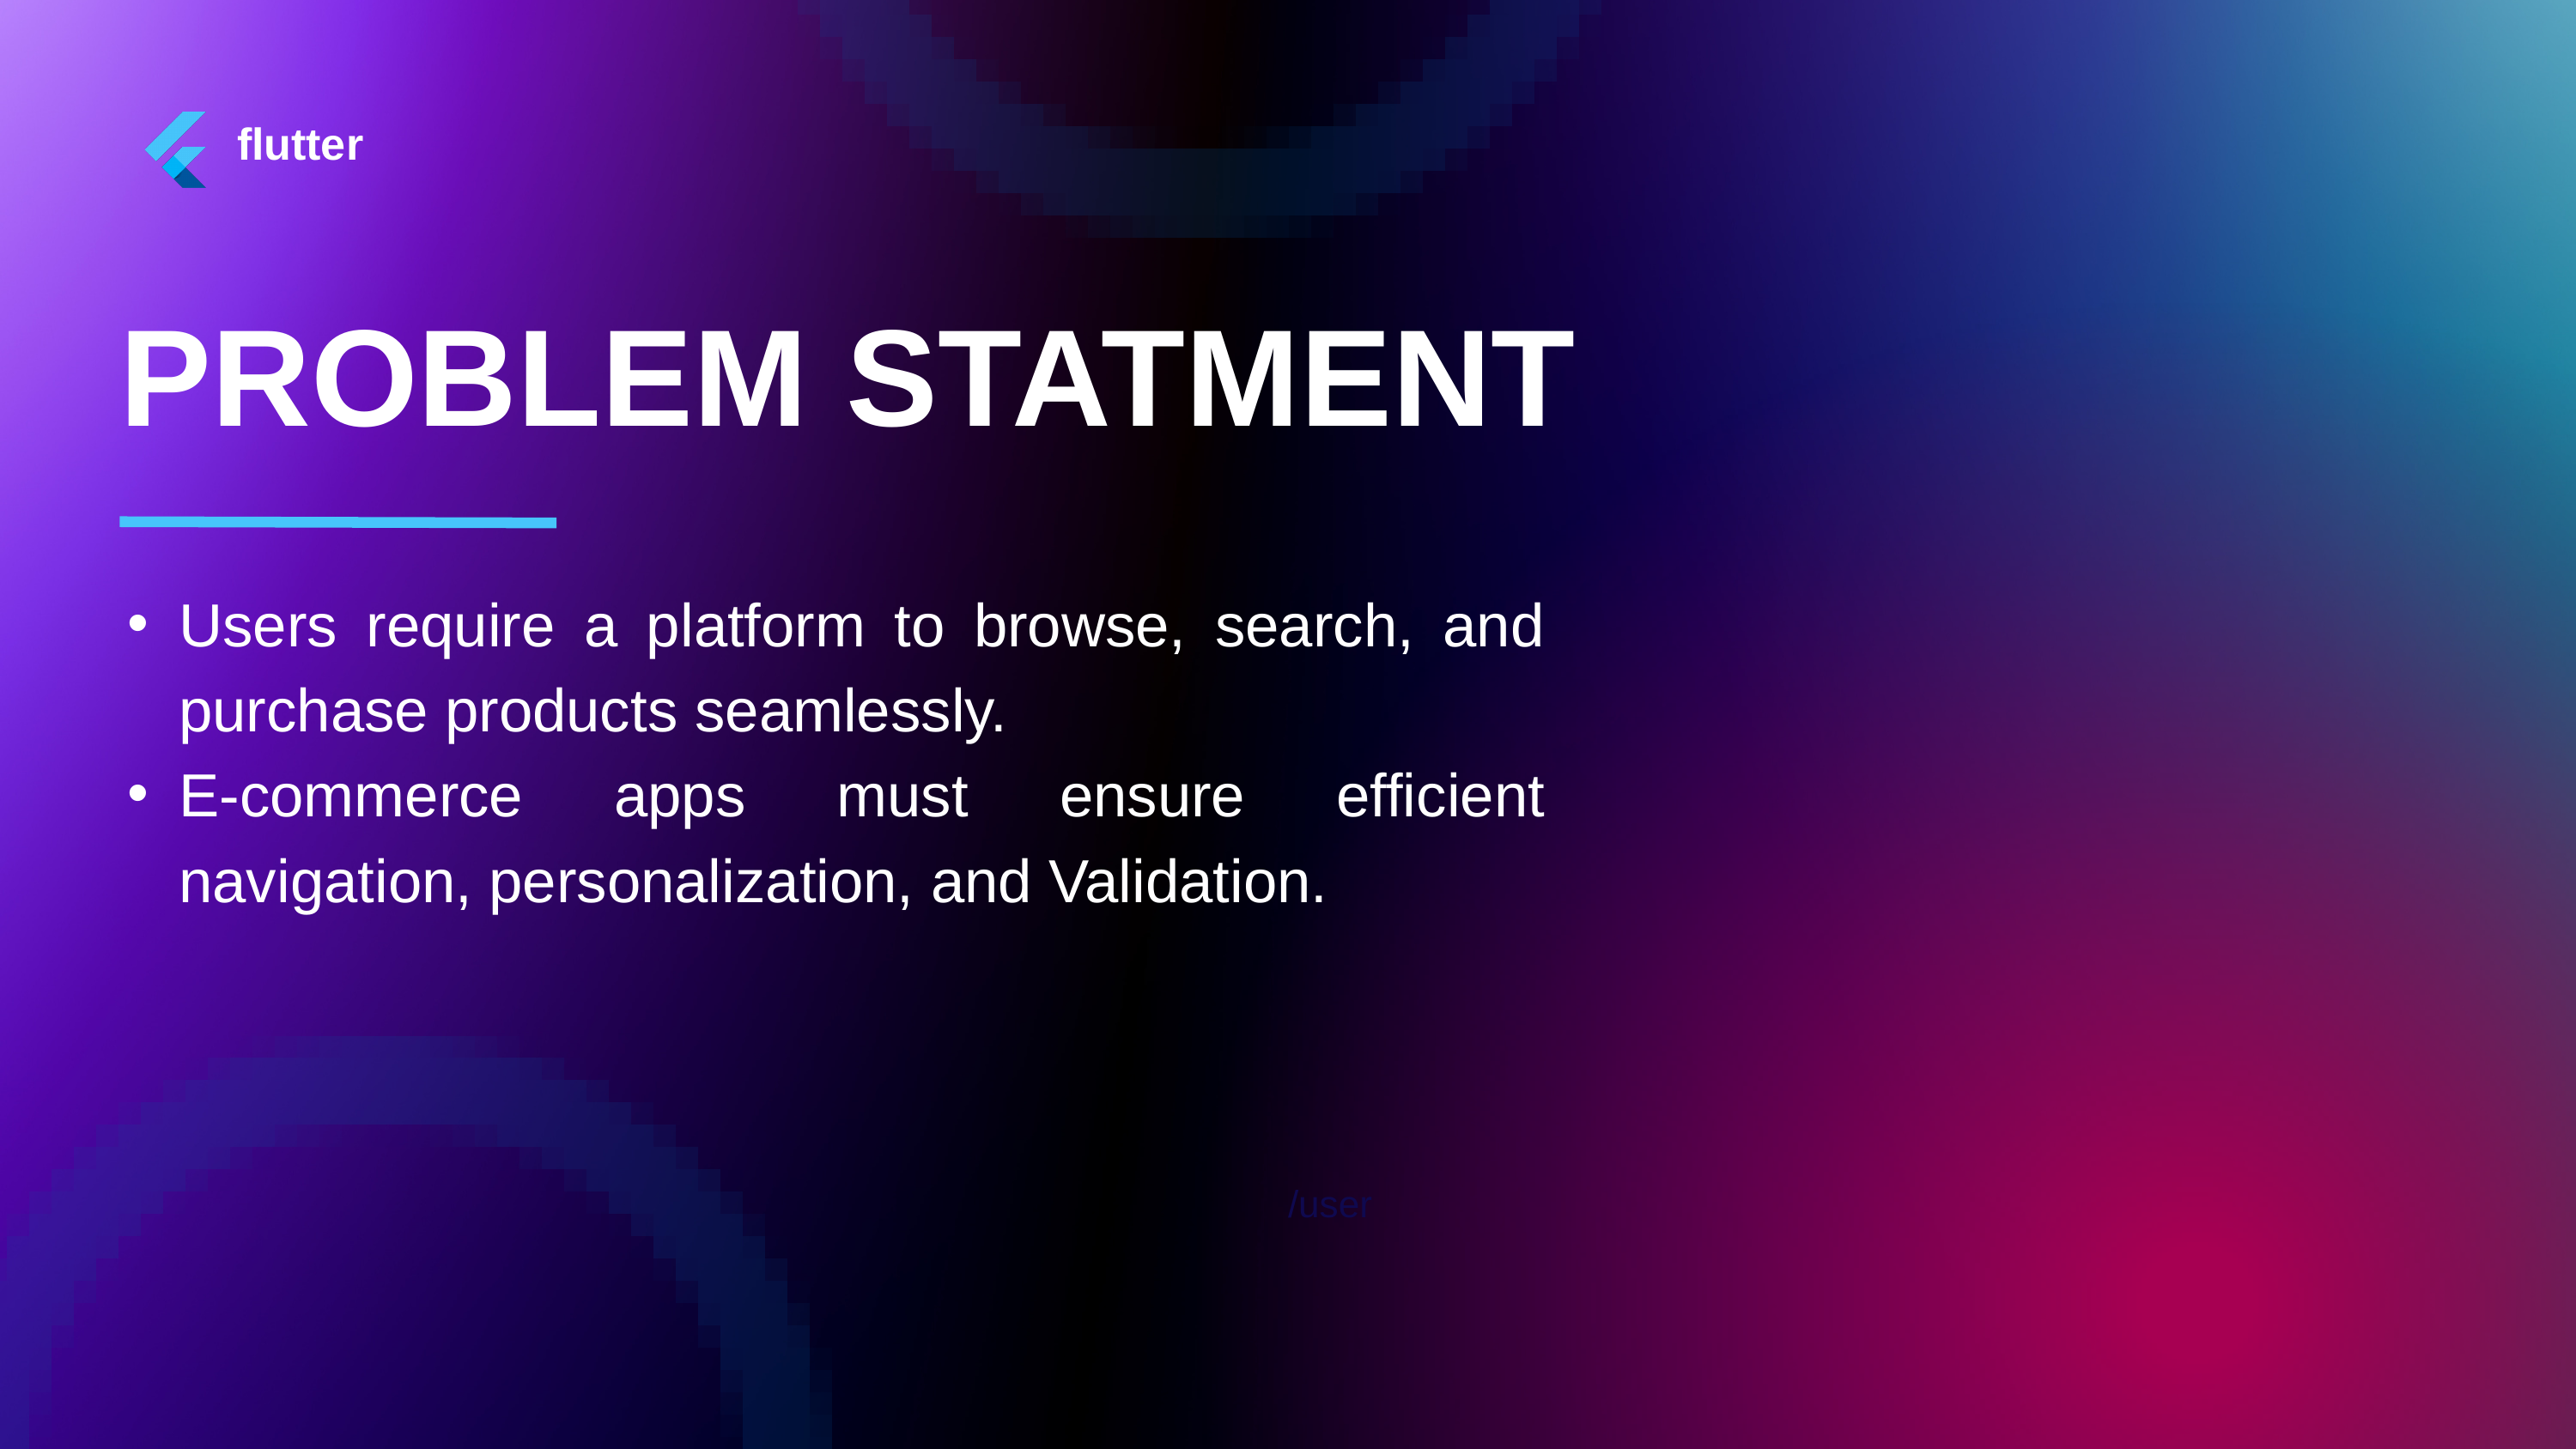

flutter

PROBLEM STATMENT

Users require a platform to browse, search, and purchase products seamlessly.
E-commerce apps must ensure efficient navigation, personalization, and Validation.

/user